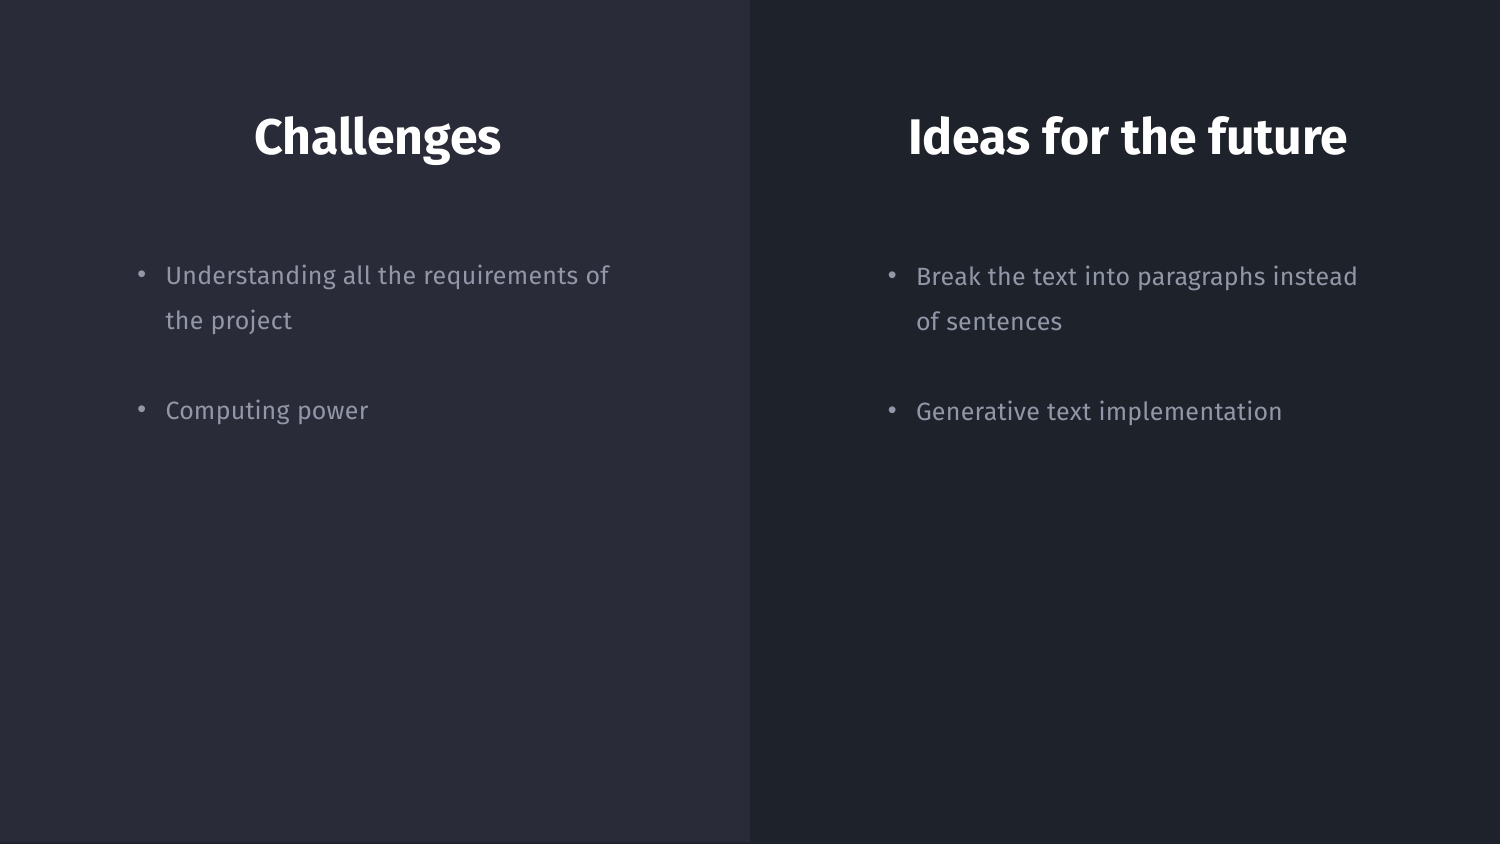

Ideas for the future
Challenges
Understanding all the requirements of the project

Computing power
Break the text into paragraphs instead of sentences

Generative text implementation